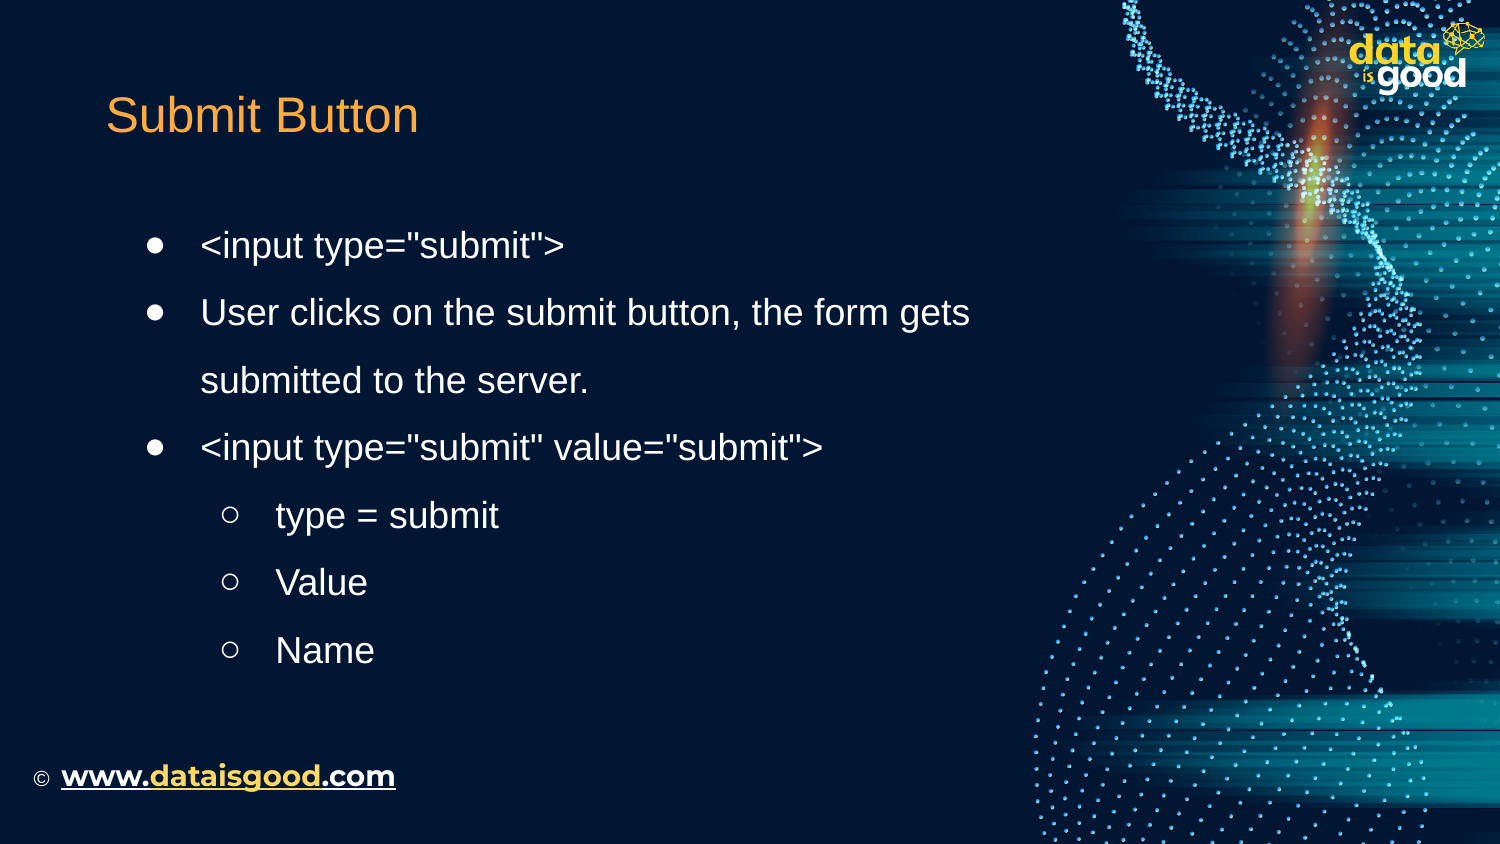

# Submit Button
<input type="submit">
User clicks on the submit button, the form gets submitted to the server.
<input type="submit" value="submit">
type = submit
Value
Name